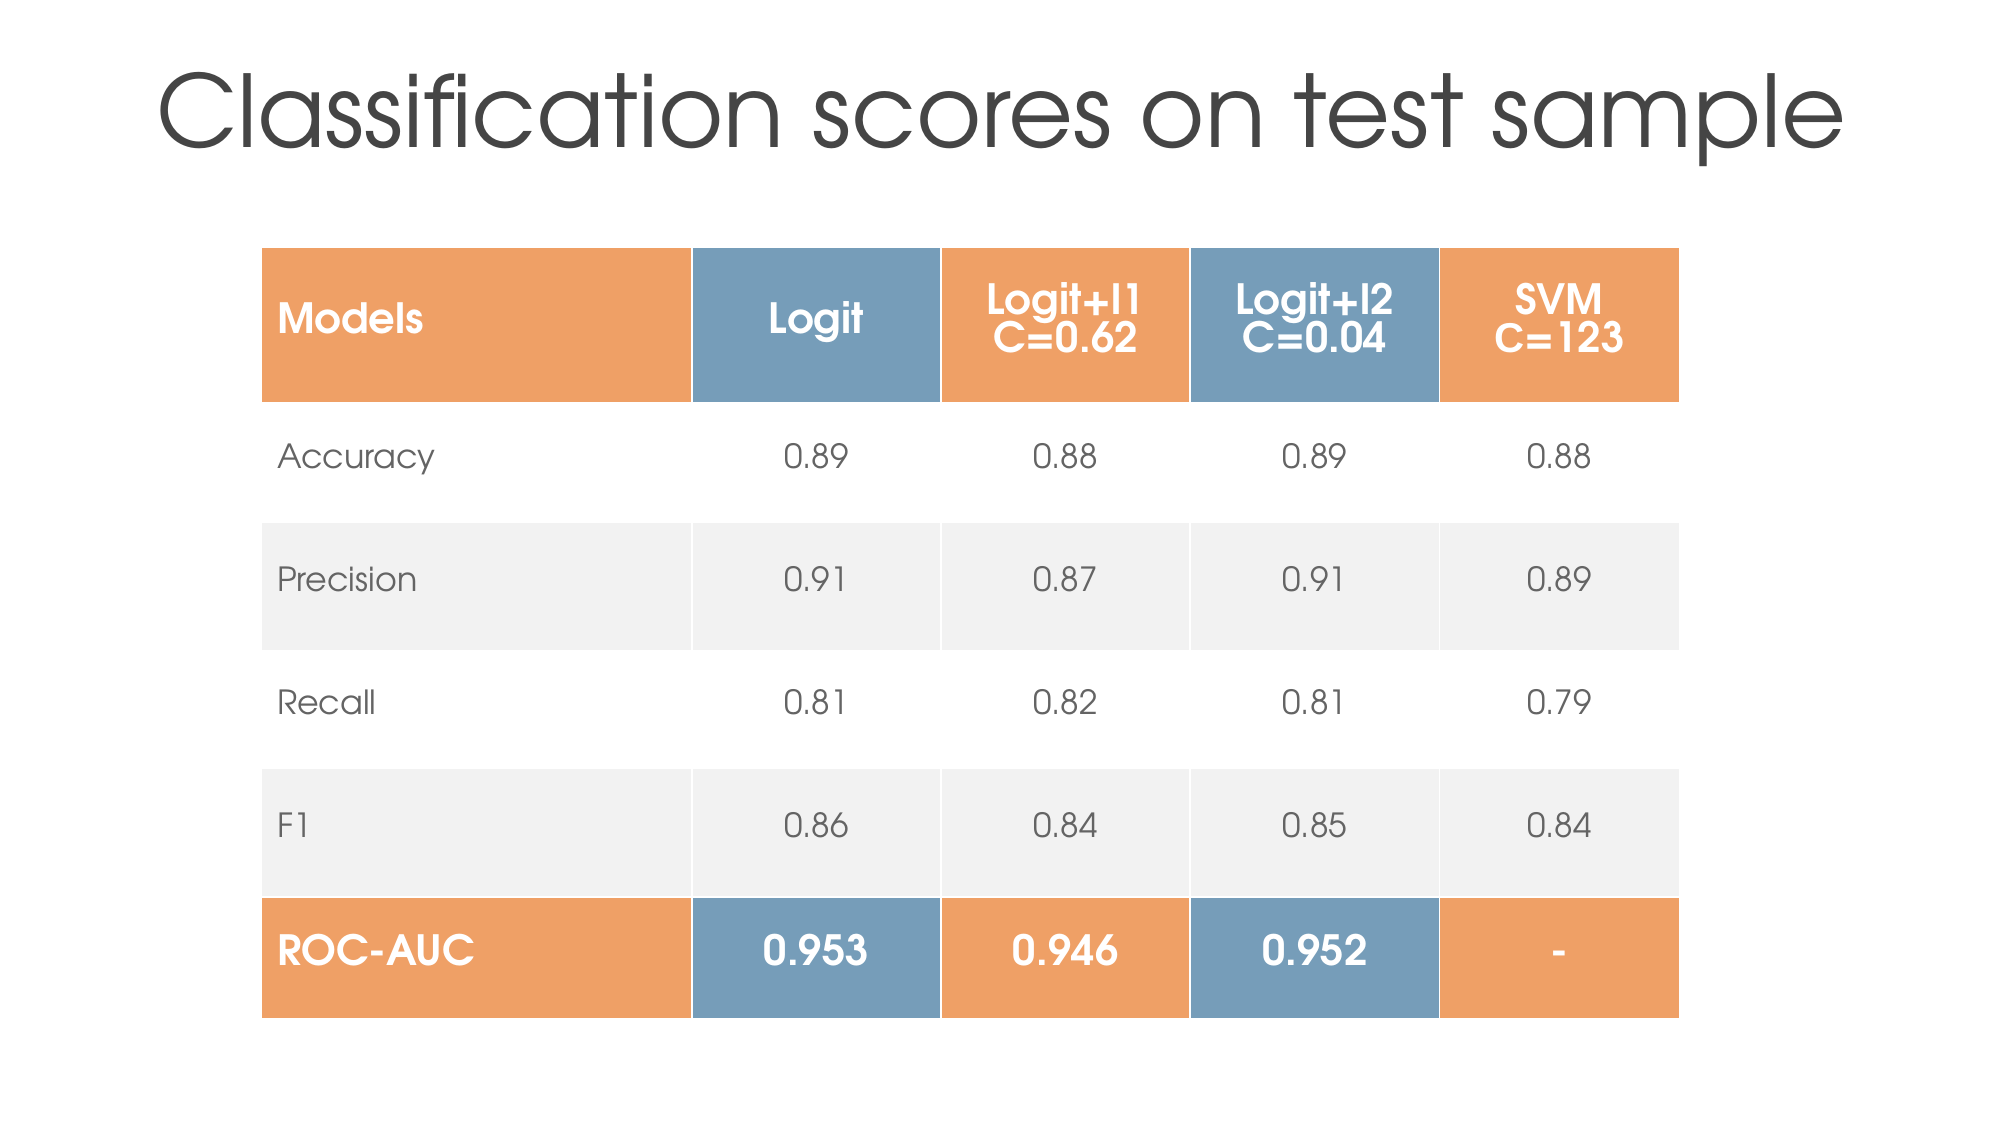

Classification scores on test sample
| Models | Logit | Logit+l1 C=0.62 | Logit+l2 C=0.04 | SVM С=123 |
| --- | --- | --- | --- | --- |
| Accuracy | 0.89 | 0.88 | 0.89 | 0.88 |
| Precision | 0.91 | 0.87 | 0.91 | 0.89 |
| Recall | 0.81 | 0.82 | 0.81 | 0.79 |
| F1 | 0.86 | 0.84 | 0.85 | 0.84 |
| ROC-AUC | 0.953 | 0.946 | 0.952 | - |